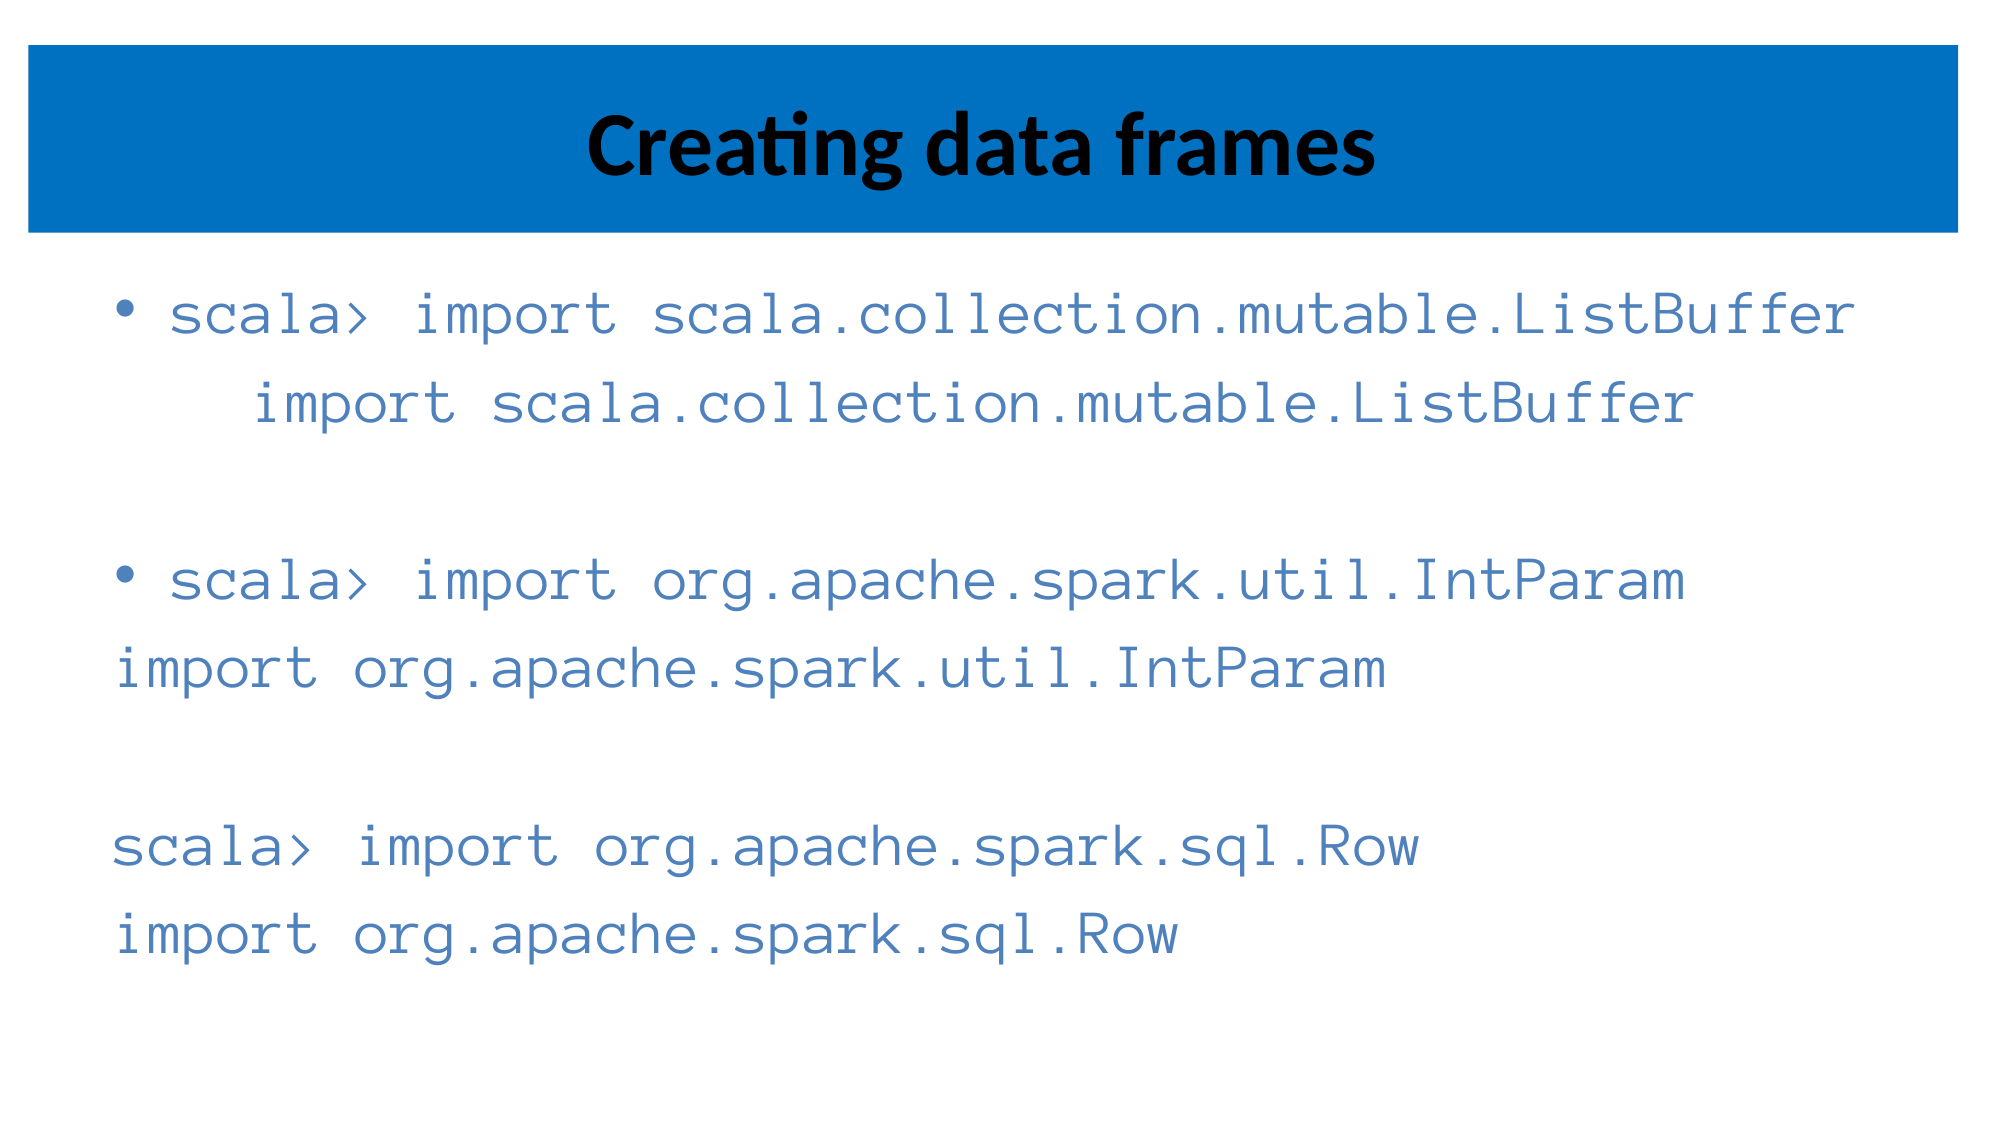

# Creating data frames
scala> import scala.collection.mutable.ListBuffer
    import scala.collection.mutable.ListBuffer

scala> import org.apache.spark.util.IntParam
import org.apache.spark.util.IntParam

scala> import org.apache.spark.sql.Row
import org.apache.spark.sql.Row